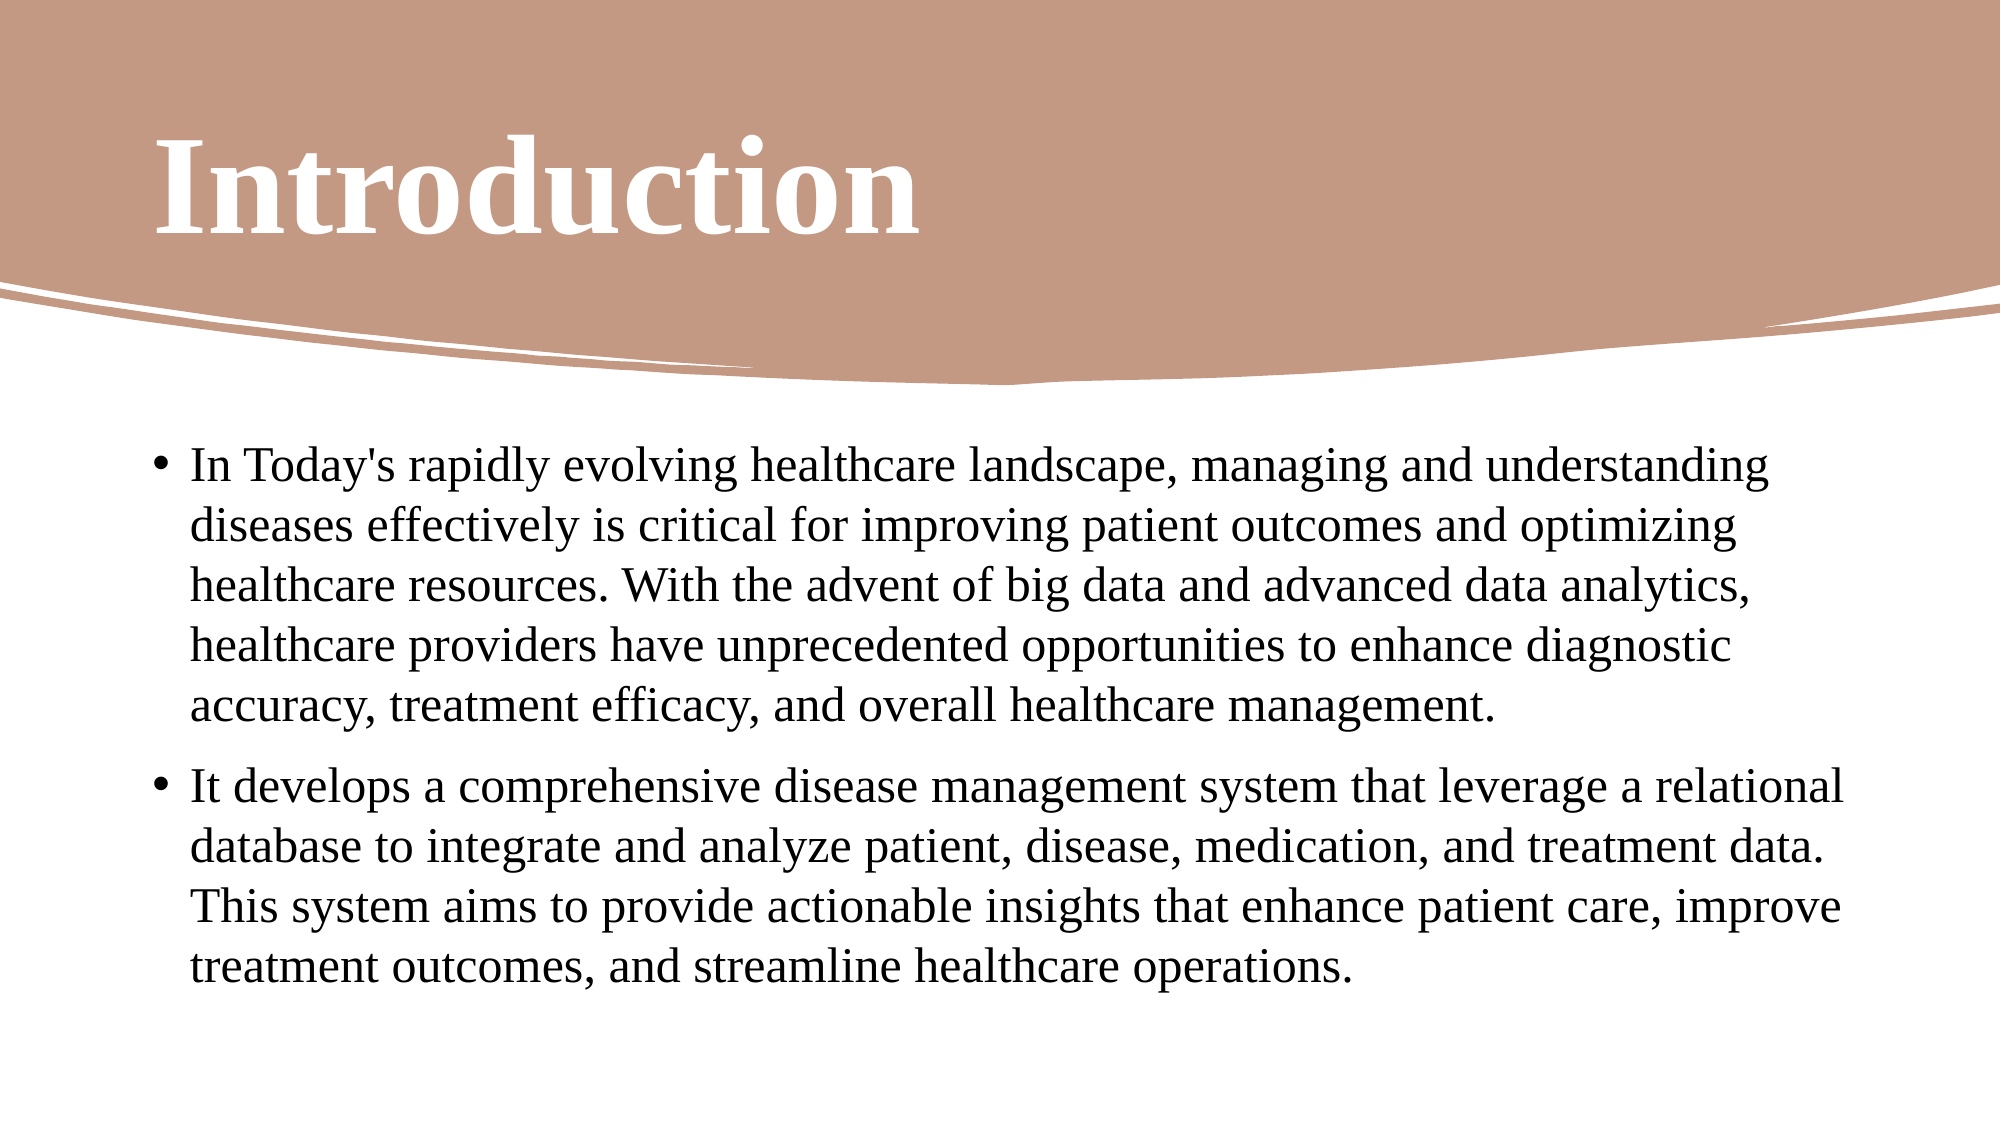

# Introduction
In Today's rapidly evolving healthcare landscape, managing and understanding diseases effectively is critical for improving patient outcomes and optimizing healthcare resources. With the advent of big data and advanced data analytics, healthcare providers have unprecedented opportunities to enhance diagnostic accuracy, treatment efficacy, and overall healthcare management.
It develops a comprehensive disease management system that leverage a relational database to integrate and analyze patient, disease, medication, and treatment data. This system aims to provide actionable insights that enhance patient care, improve treatment outcomes, and streamline healthcare operations.